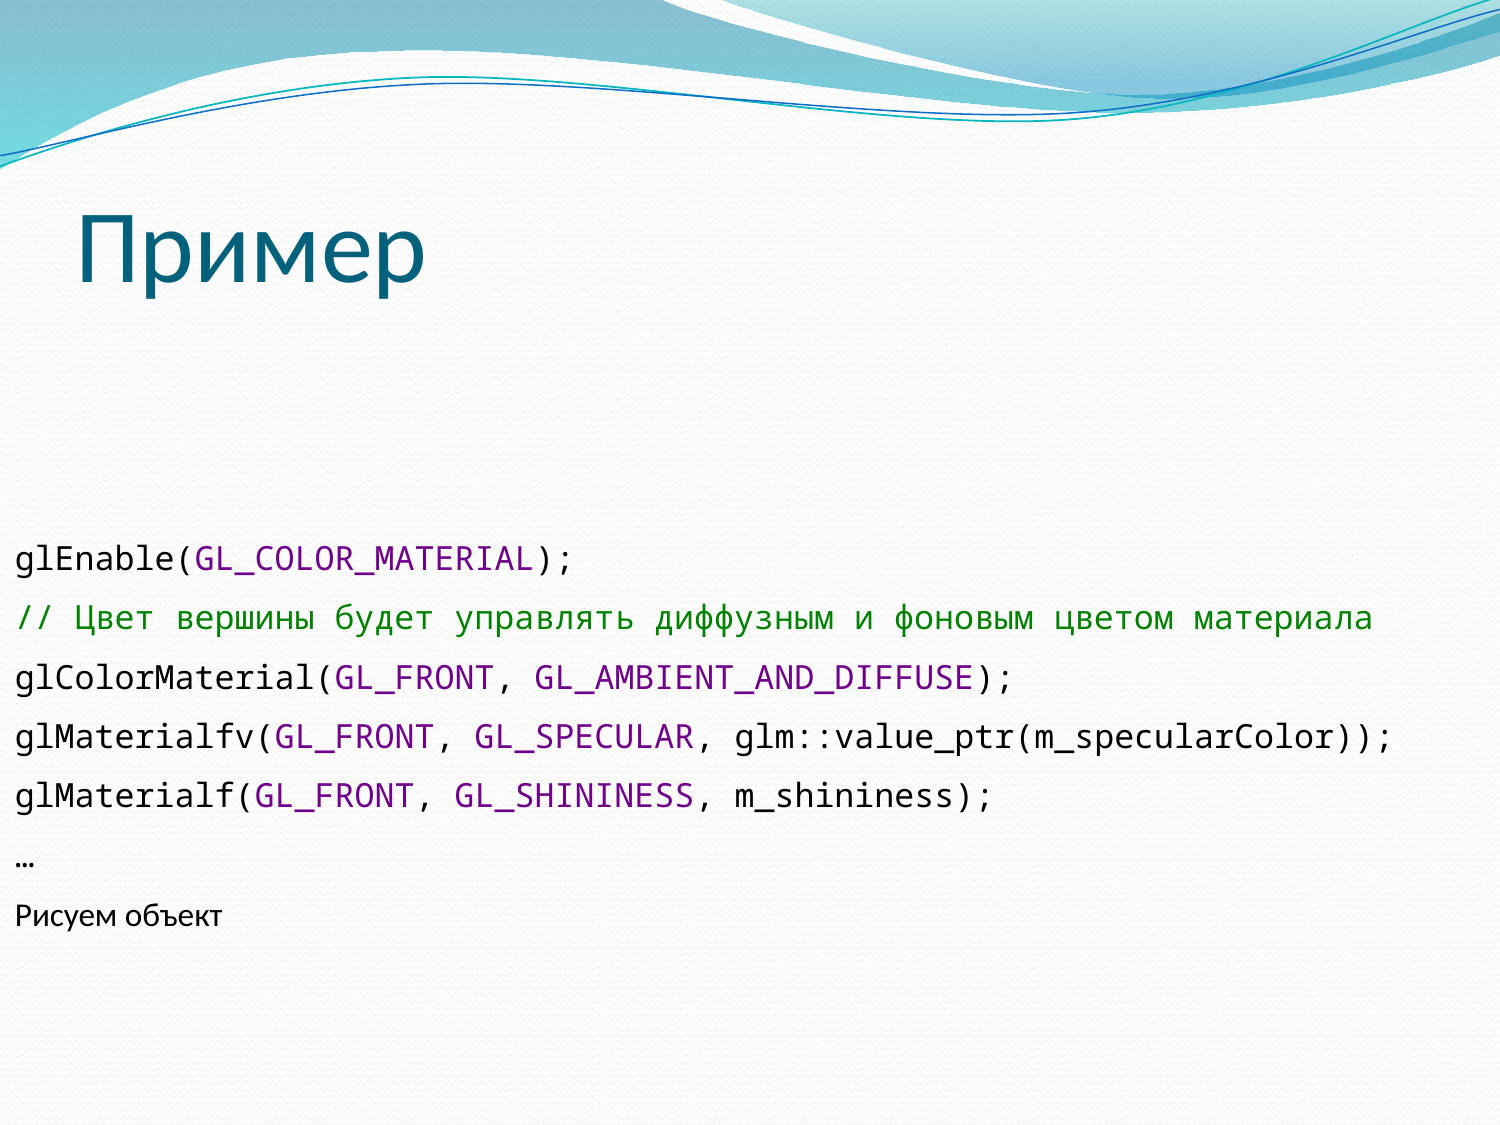

# Пример
glEnable(GL_COLOR_MATERIAL);
// Цвет вершины будет управлять диффузным и фоновым цветом материала
glColorMaterial(GL_FRONT, GL_AMBIENT_AND_DIFFUSE);
glMaterialfv(GL_FRONT, GL_SPECULAR, glm::value_ptr(m_specularColor));
glMaterialf(GL_FRONT, GL_SHININESS, m_shininess);
…
Рисуем объект